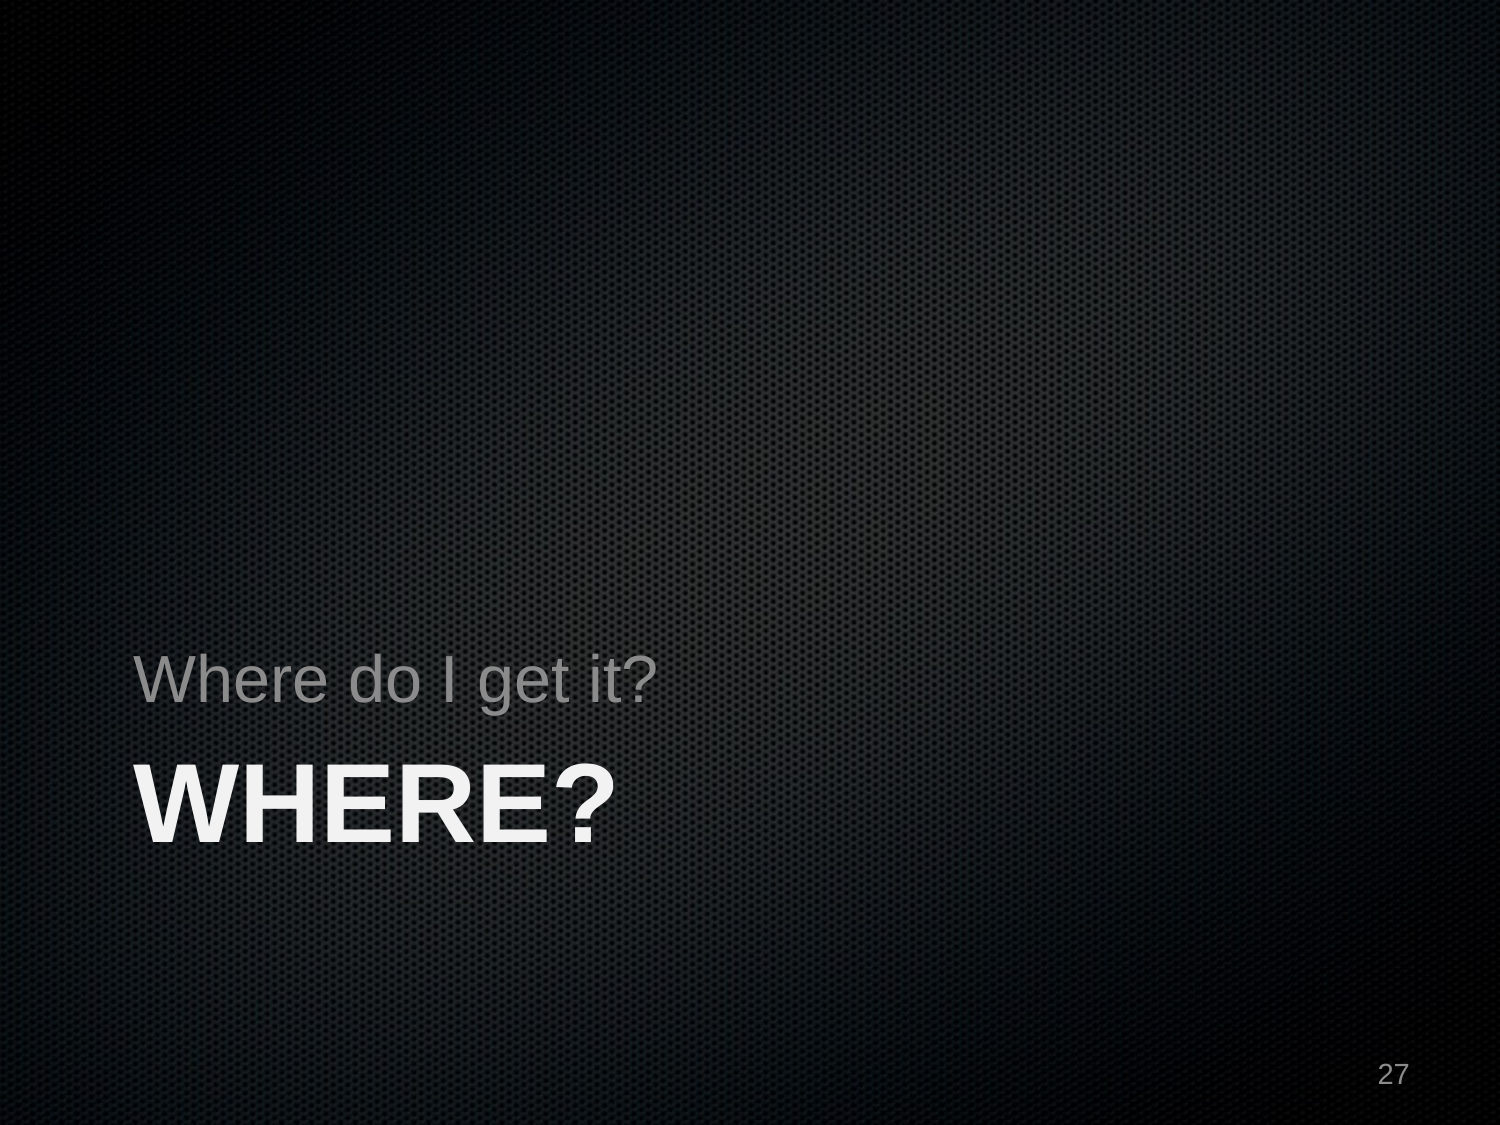

Where do I get it?
# Where?
27